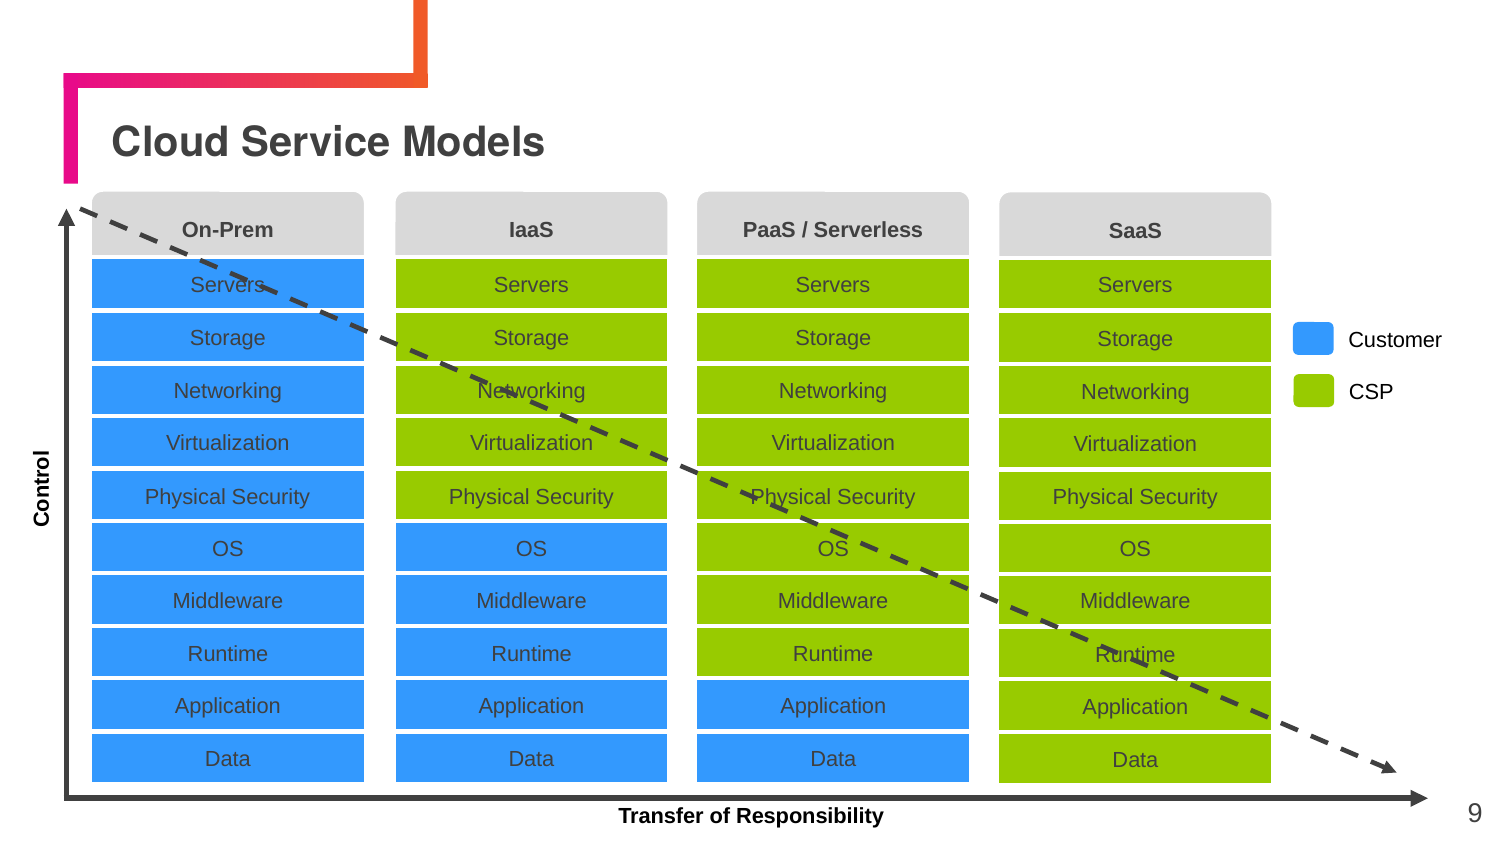

# Cloud Service Models
On-Prem
Servers
Storage
Networking
Virtualization
Physical Security
OS
Middleware
Runtime
Application
Data
Customer

CSP

IaaS
Servers
Storage
Networking
Virtualization
Physical Security
OS
Middleware
Runtime
Application
Data
PaaS / Serverless
Servers
Storage
Networking
Virtualization
Physical Security
OS
Middleware
Runtime
Application
Data
SaaS
Servers
Storage
Networking
Virtualization
Physical Security
OS
Middleware
Runtime
Application
Data
Control
Transfer of Responsibility
9